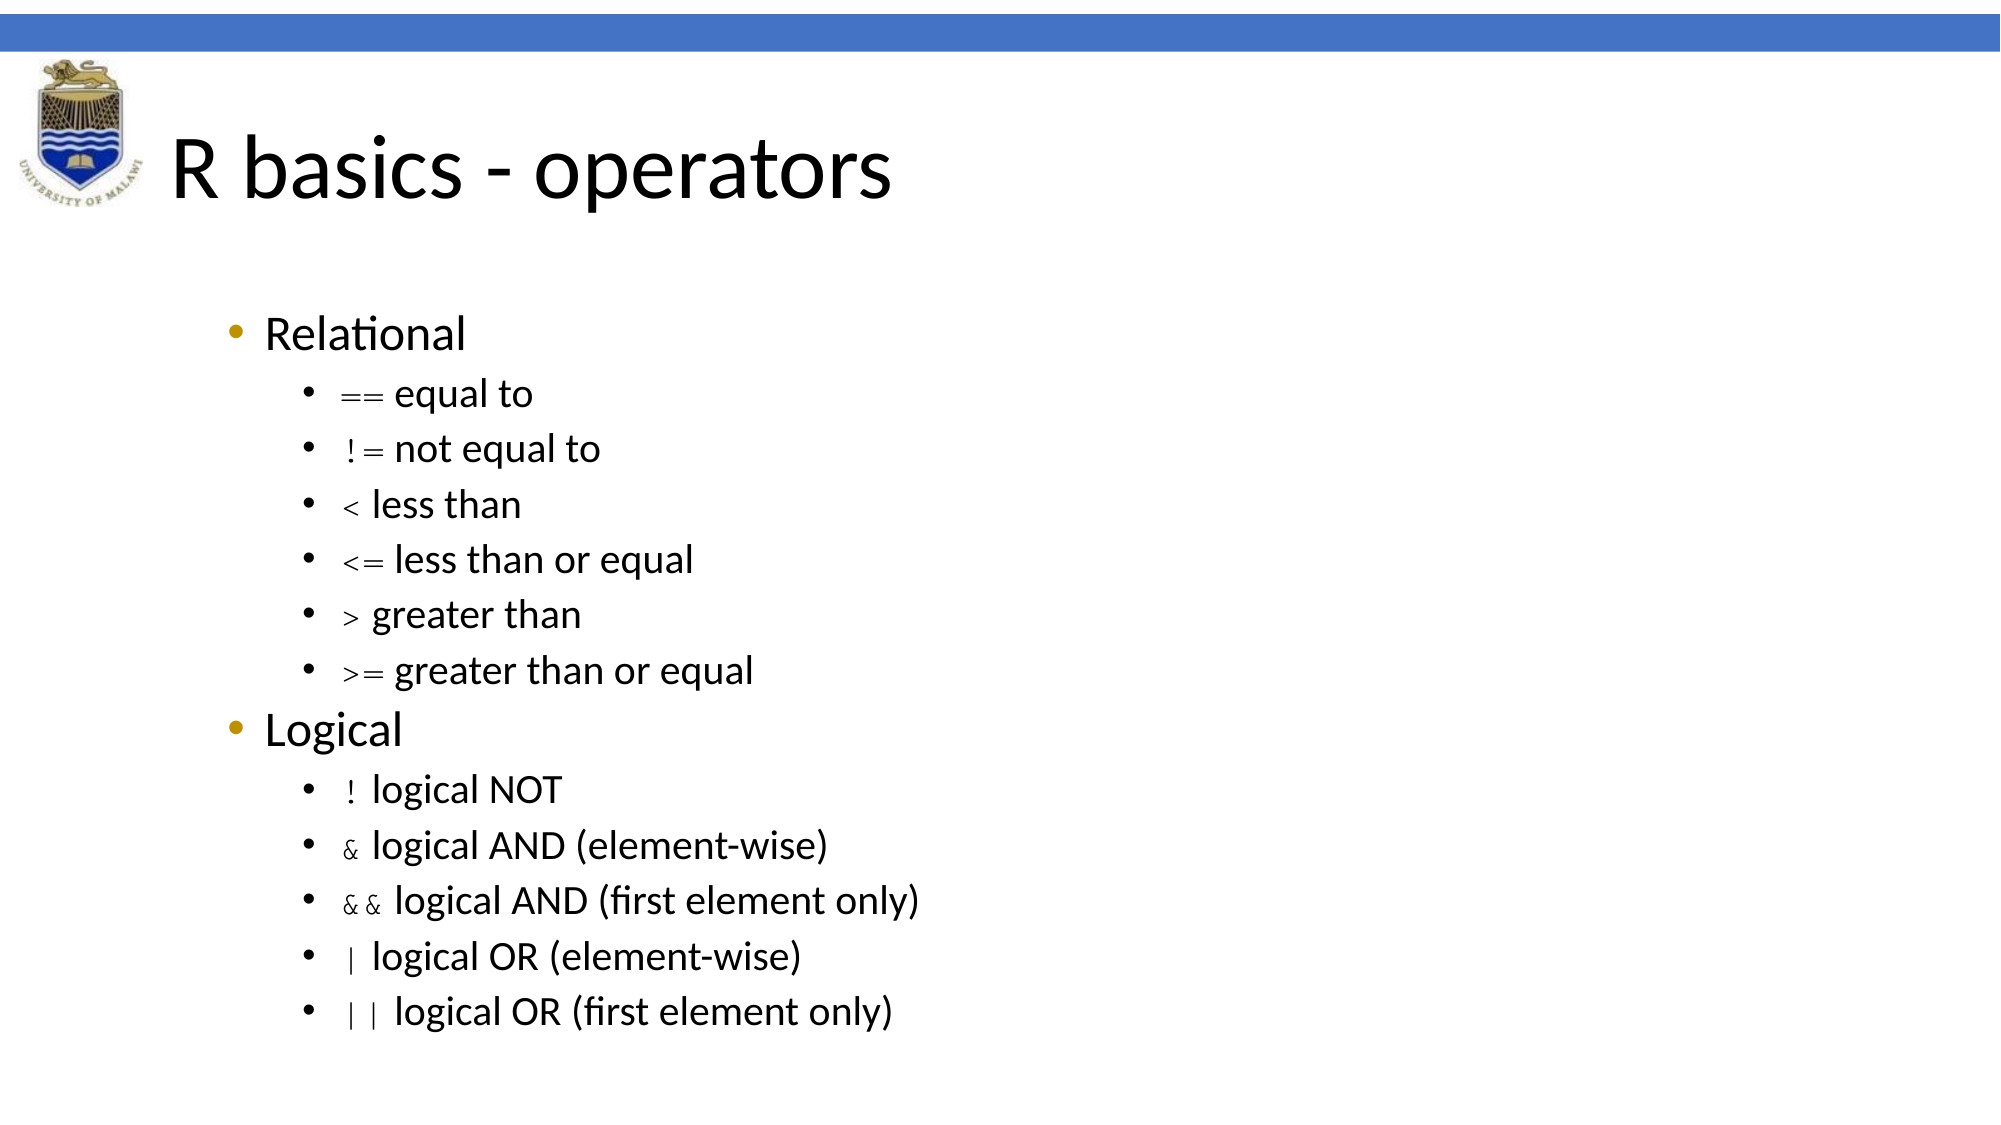

# R basics - operators
Relational
== equal to
!= not equal to
< less than
<= less than or equal
> greater than
>= greater than or equal
Logical
! logical NOT
& logical AND (element-wise)
&& logical AND (first element only)
| logical OR (element-wise)
|| logical OR (first element only)